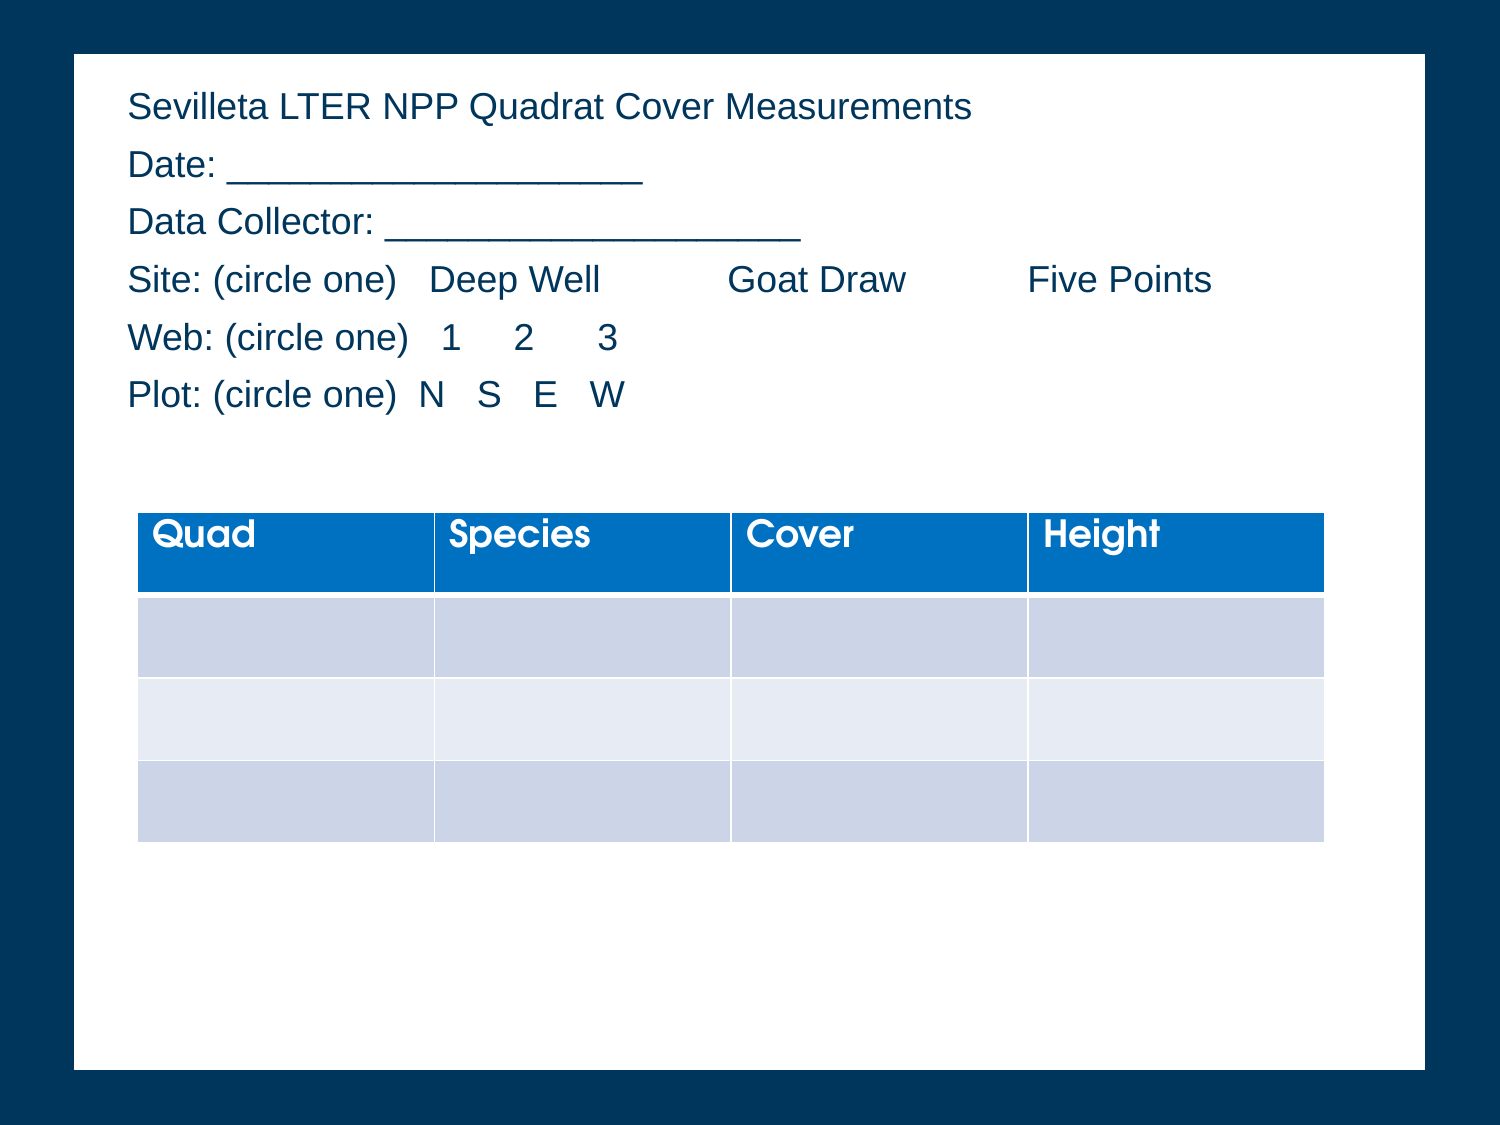

Sevilleta LTER NPP Quadrat Cover Measurements
Date: ____________________
Data Collector: ____________________
Site: (circle one)   Deep Well	Goat Draw	Five Points
Web: (circle one)   1     2      3
Plot: (circle one)  N   S   E   W

| Quad | Species | Cover | Height |
| --- | --- | --- | --- |
|  |  |  |  |
|  |  |  |  |
|  |  |  |  |